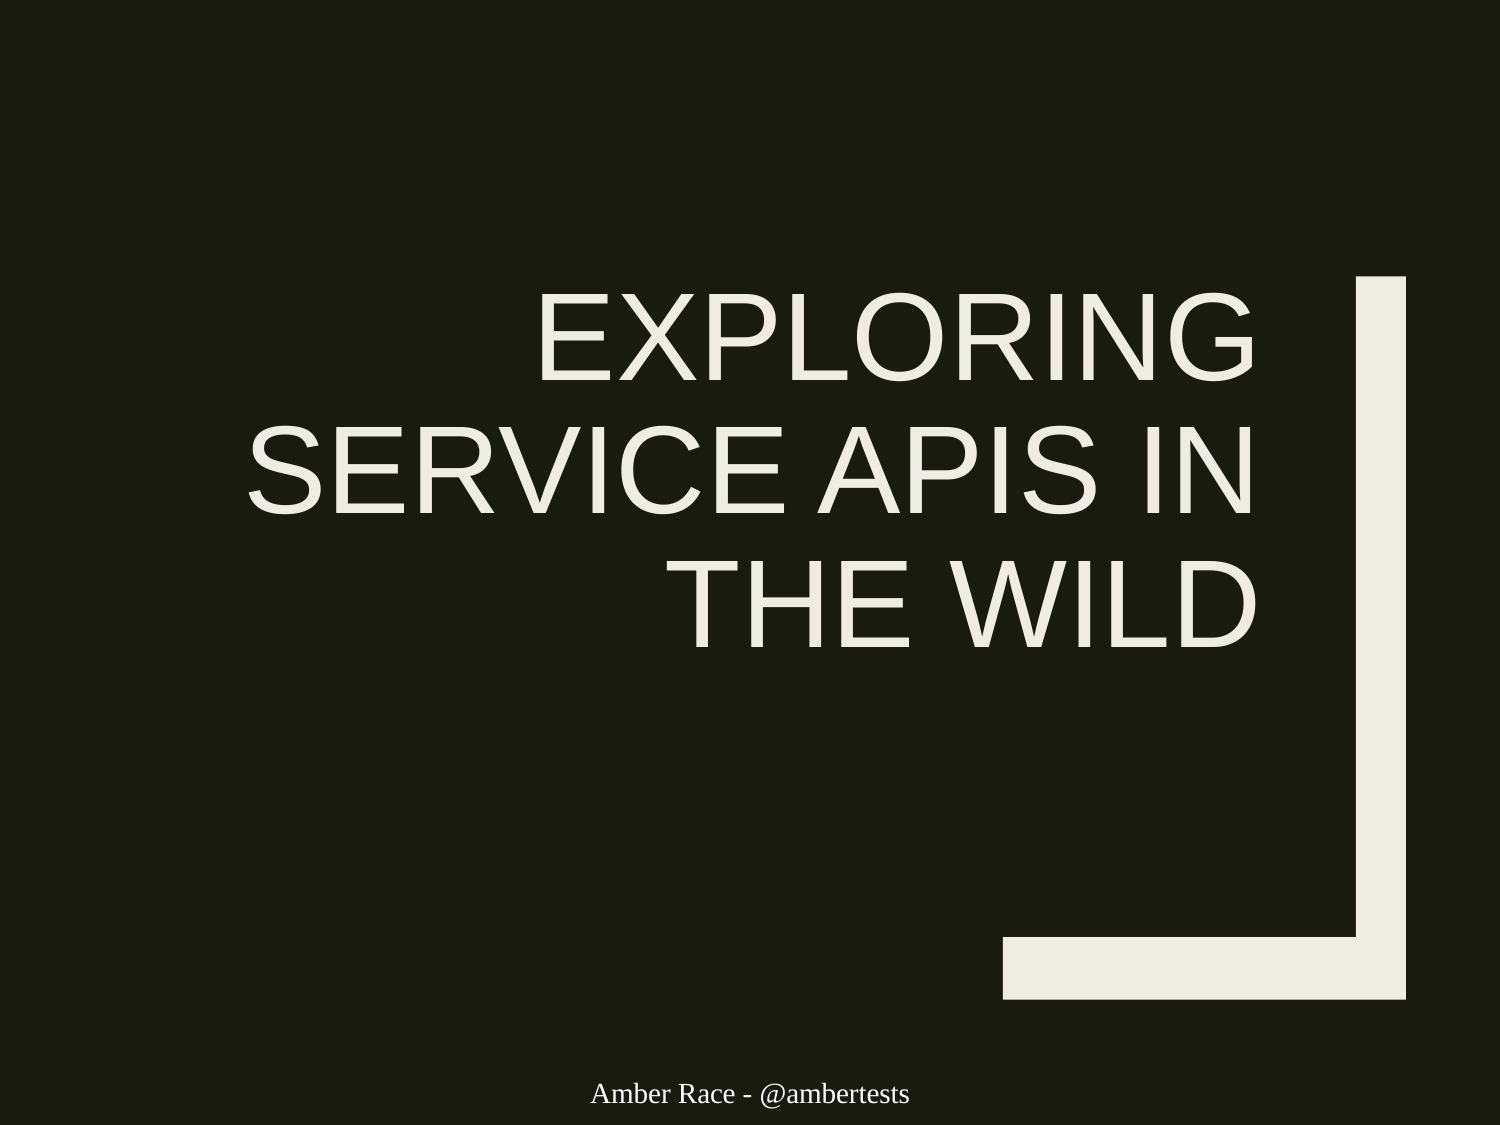

# Exploring Service APIs In The Wild
Amber Race - @ambertests